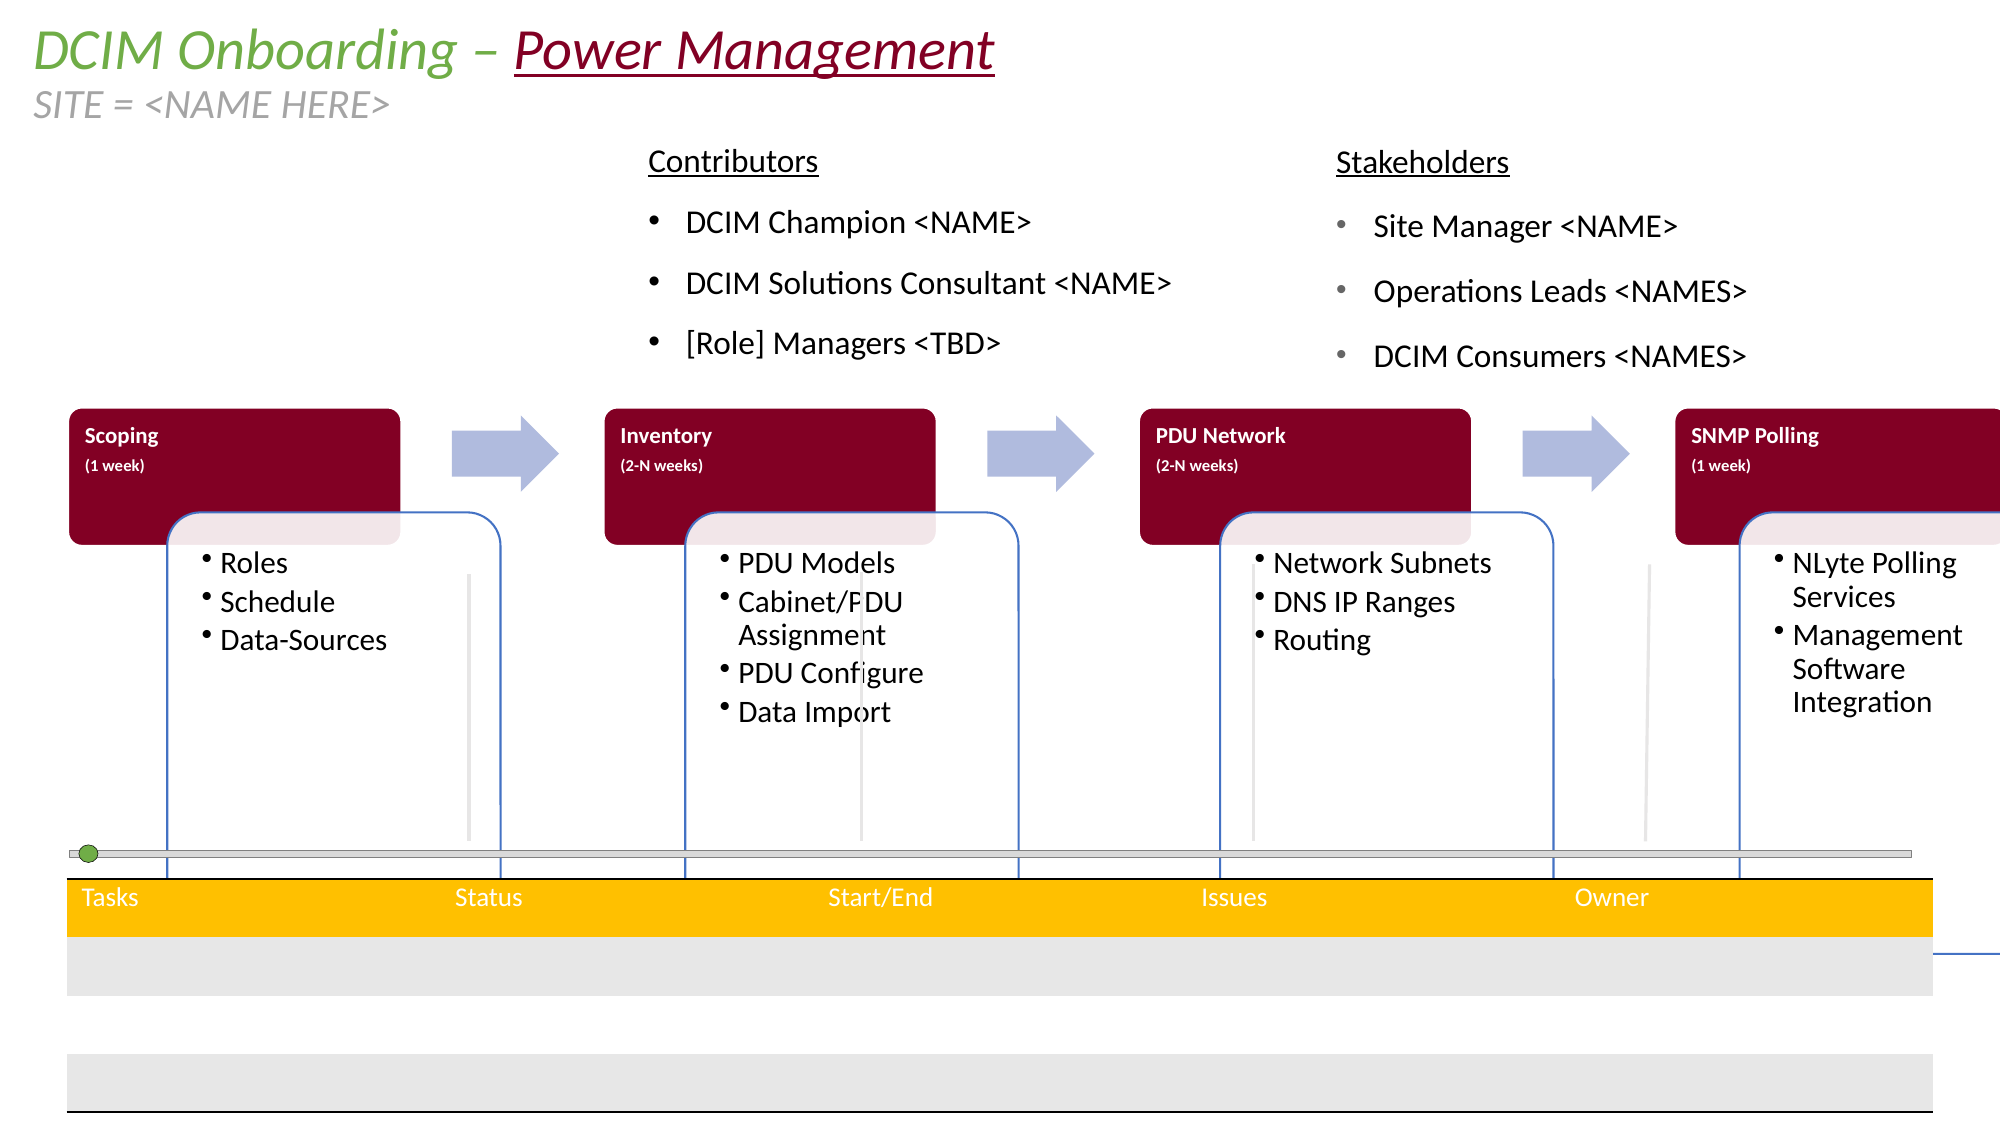

DCIM Onboarding – Power Management
SITE = <NAME HERE>
Contributors
DCIM Champion <NAME>
DCIM Solutions Consultant <NAME>
[Role] Managers <TBD>
Stakeholders
Site Manager <NAME>
Operations Leads <NAMES>
DCIM Consumers <NAMES>
Scoping
(1 week)
Roles
Schedule
Data-Sources

Inventory
(2-N weeks)
PDU Models
Cabinet/PDU Assignment
PDU Configure
Data Import

PDU Network
(2-N weeks)
Network Subnets
DNS IP Ranges
Routing

SNMP Polling
(1 week)
NLyte Polling Services
Management Software Integration

Operations (continuous)
Testing and Diagnostics
Operations Center
Reports
Validations
Constraint Detection

| Tasks | Status | Start/End | Issues | Owner |
| --- | --- | --- | --- | --- |
|  |  |  |  |  |
|  |  |  |  |  |
|  |  |  |  |  |